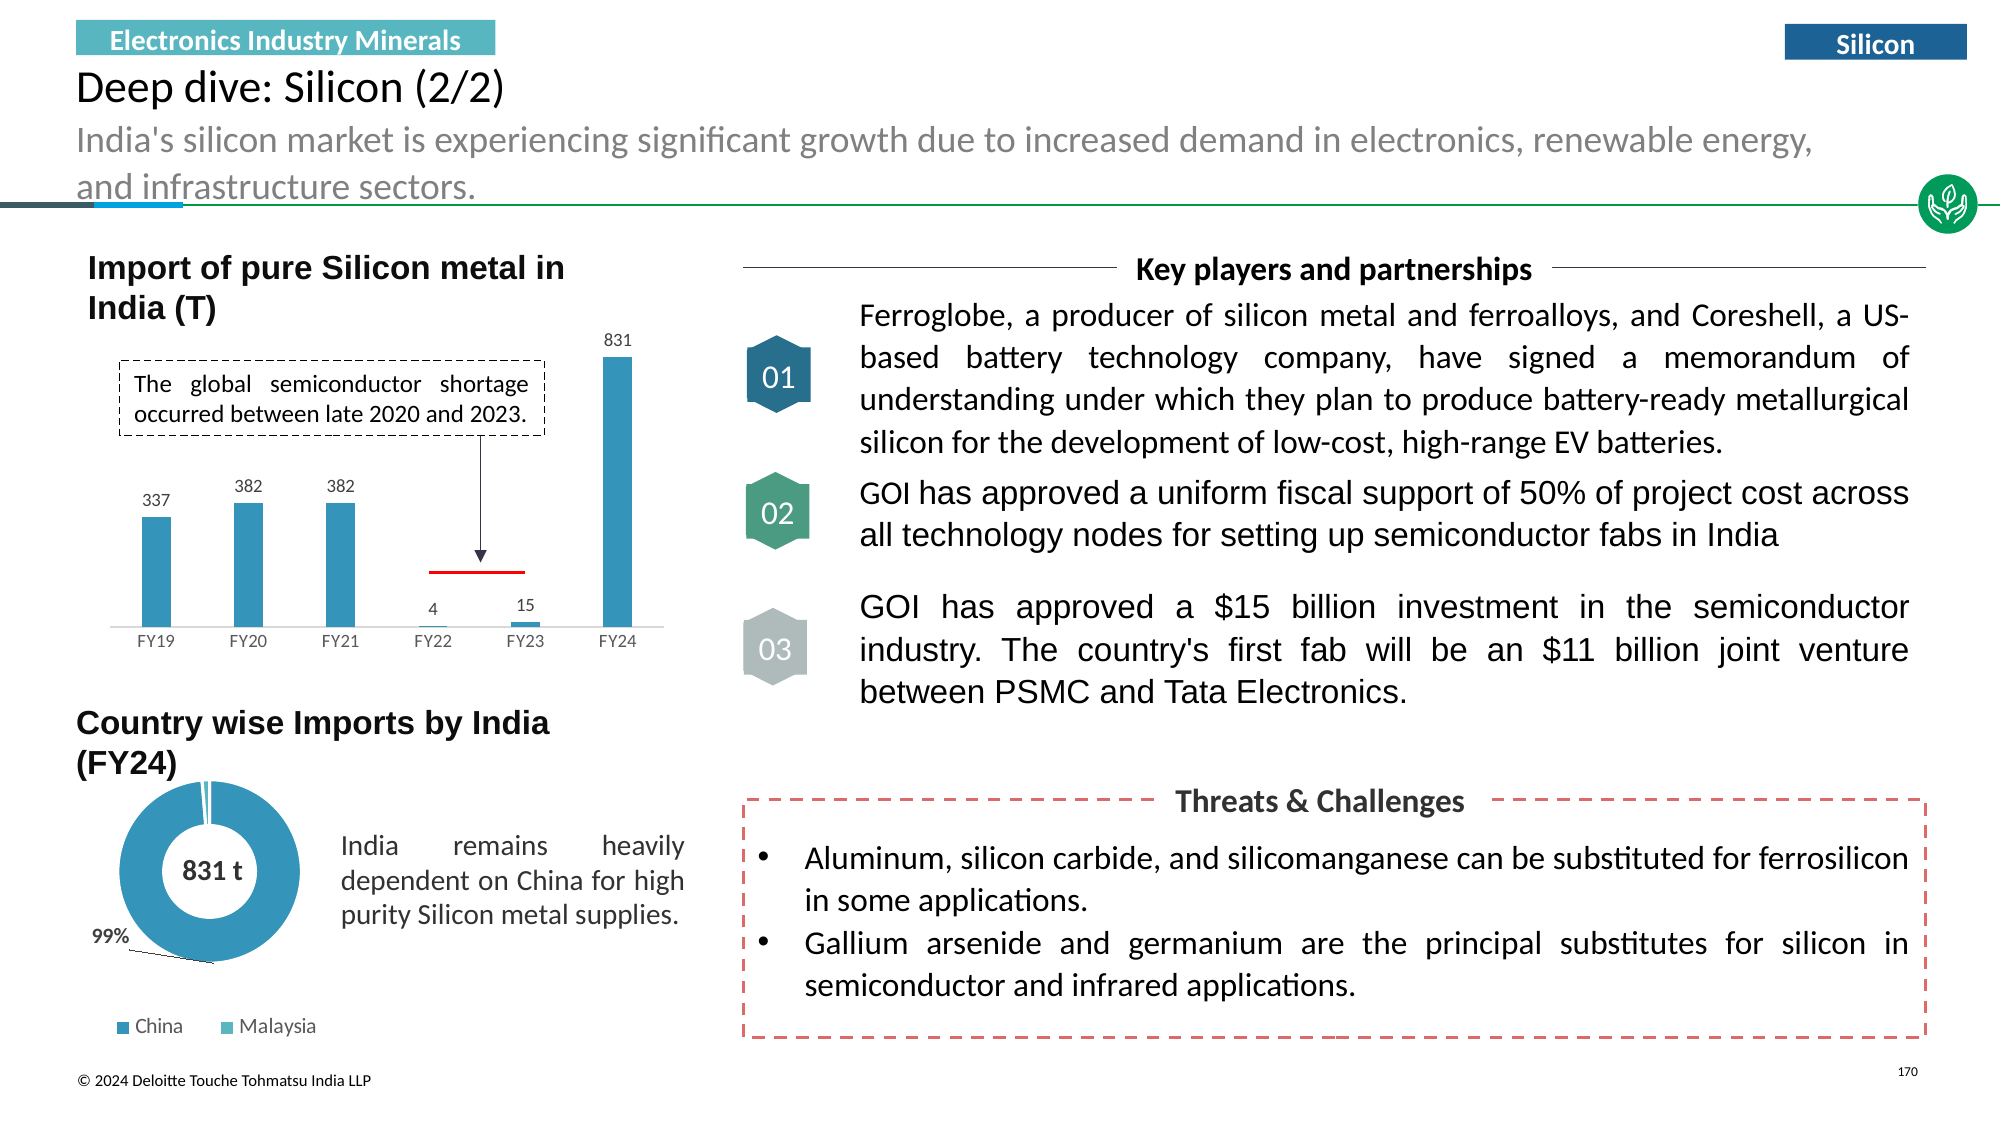

Electronics Industry Minerals
Silicon
# Deep dive: Silicon (2/2)
India's silicon market is experiencing significant growth due to increased demand in electronics, renewable energy, and infrastructure sectors.
Key players and partnerships
Import of pure Silicon metal in India (T)
Ferroglobe, a producer of silicon metal and ferroalloys, and Coreshell, a US-based battery technology company, have signed a memorandum of understanding under which they plan to produce battery-ready metallurgical silicon for the development of low-cost, high-range EV batteries.

### Chart

| Category |  |
|---|---|
| FY19 | 337.11 |
| FY20 | 381.74 |
| FY21 | 381.74 |
| FY22 | 3.56 |
| FY23 | 14.69 |
| FY24 | 831.02 |
01
The global semiconductor shortage occurred between late 2020 and 2023.
GOI has approved a uniform fiscal support of 50% of project cost across all technology nodes for setting up semiconductor fabs in India

02
GOI has approved a $15 billion investment in the semiconductor industry. The country's first fab will be an $11 billion joint venture between PSMC and Tata Electronics.

03
Country wise Imports by India (FY24)

### Chart

| Category |  |
|---|---|
| China | 825.0 |
| Malaysia | 11.0 |
Threats & Challenges
Aluminum, silicon carbide, and silicomanganese can be substituted for ferrosilicon in some applications.
Gallium arsenide and germanium are the principal substitutes for silicon in semiconductor and infrared applications.
India remains heavily dependent on China for high purity Silicon metal supplies.
831 t